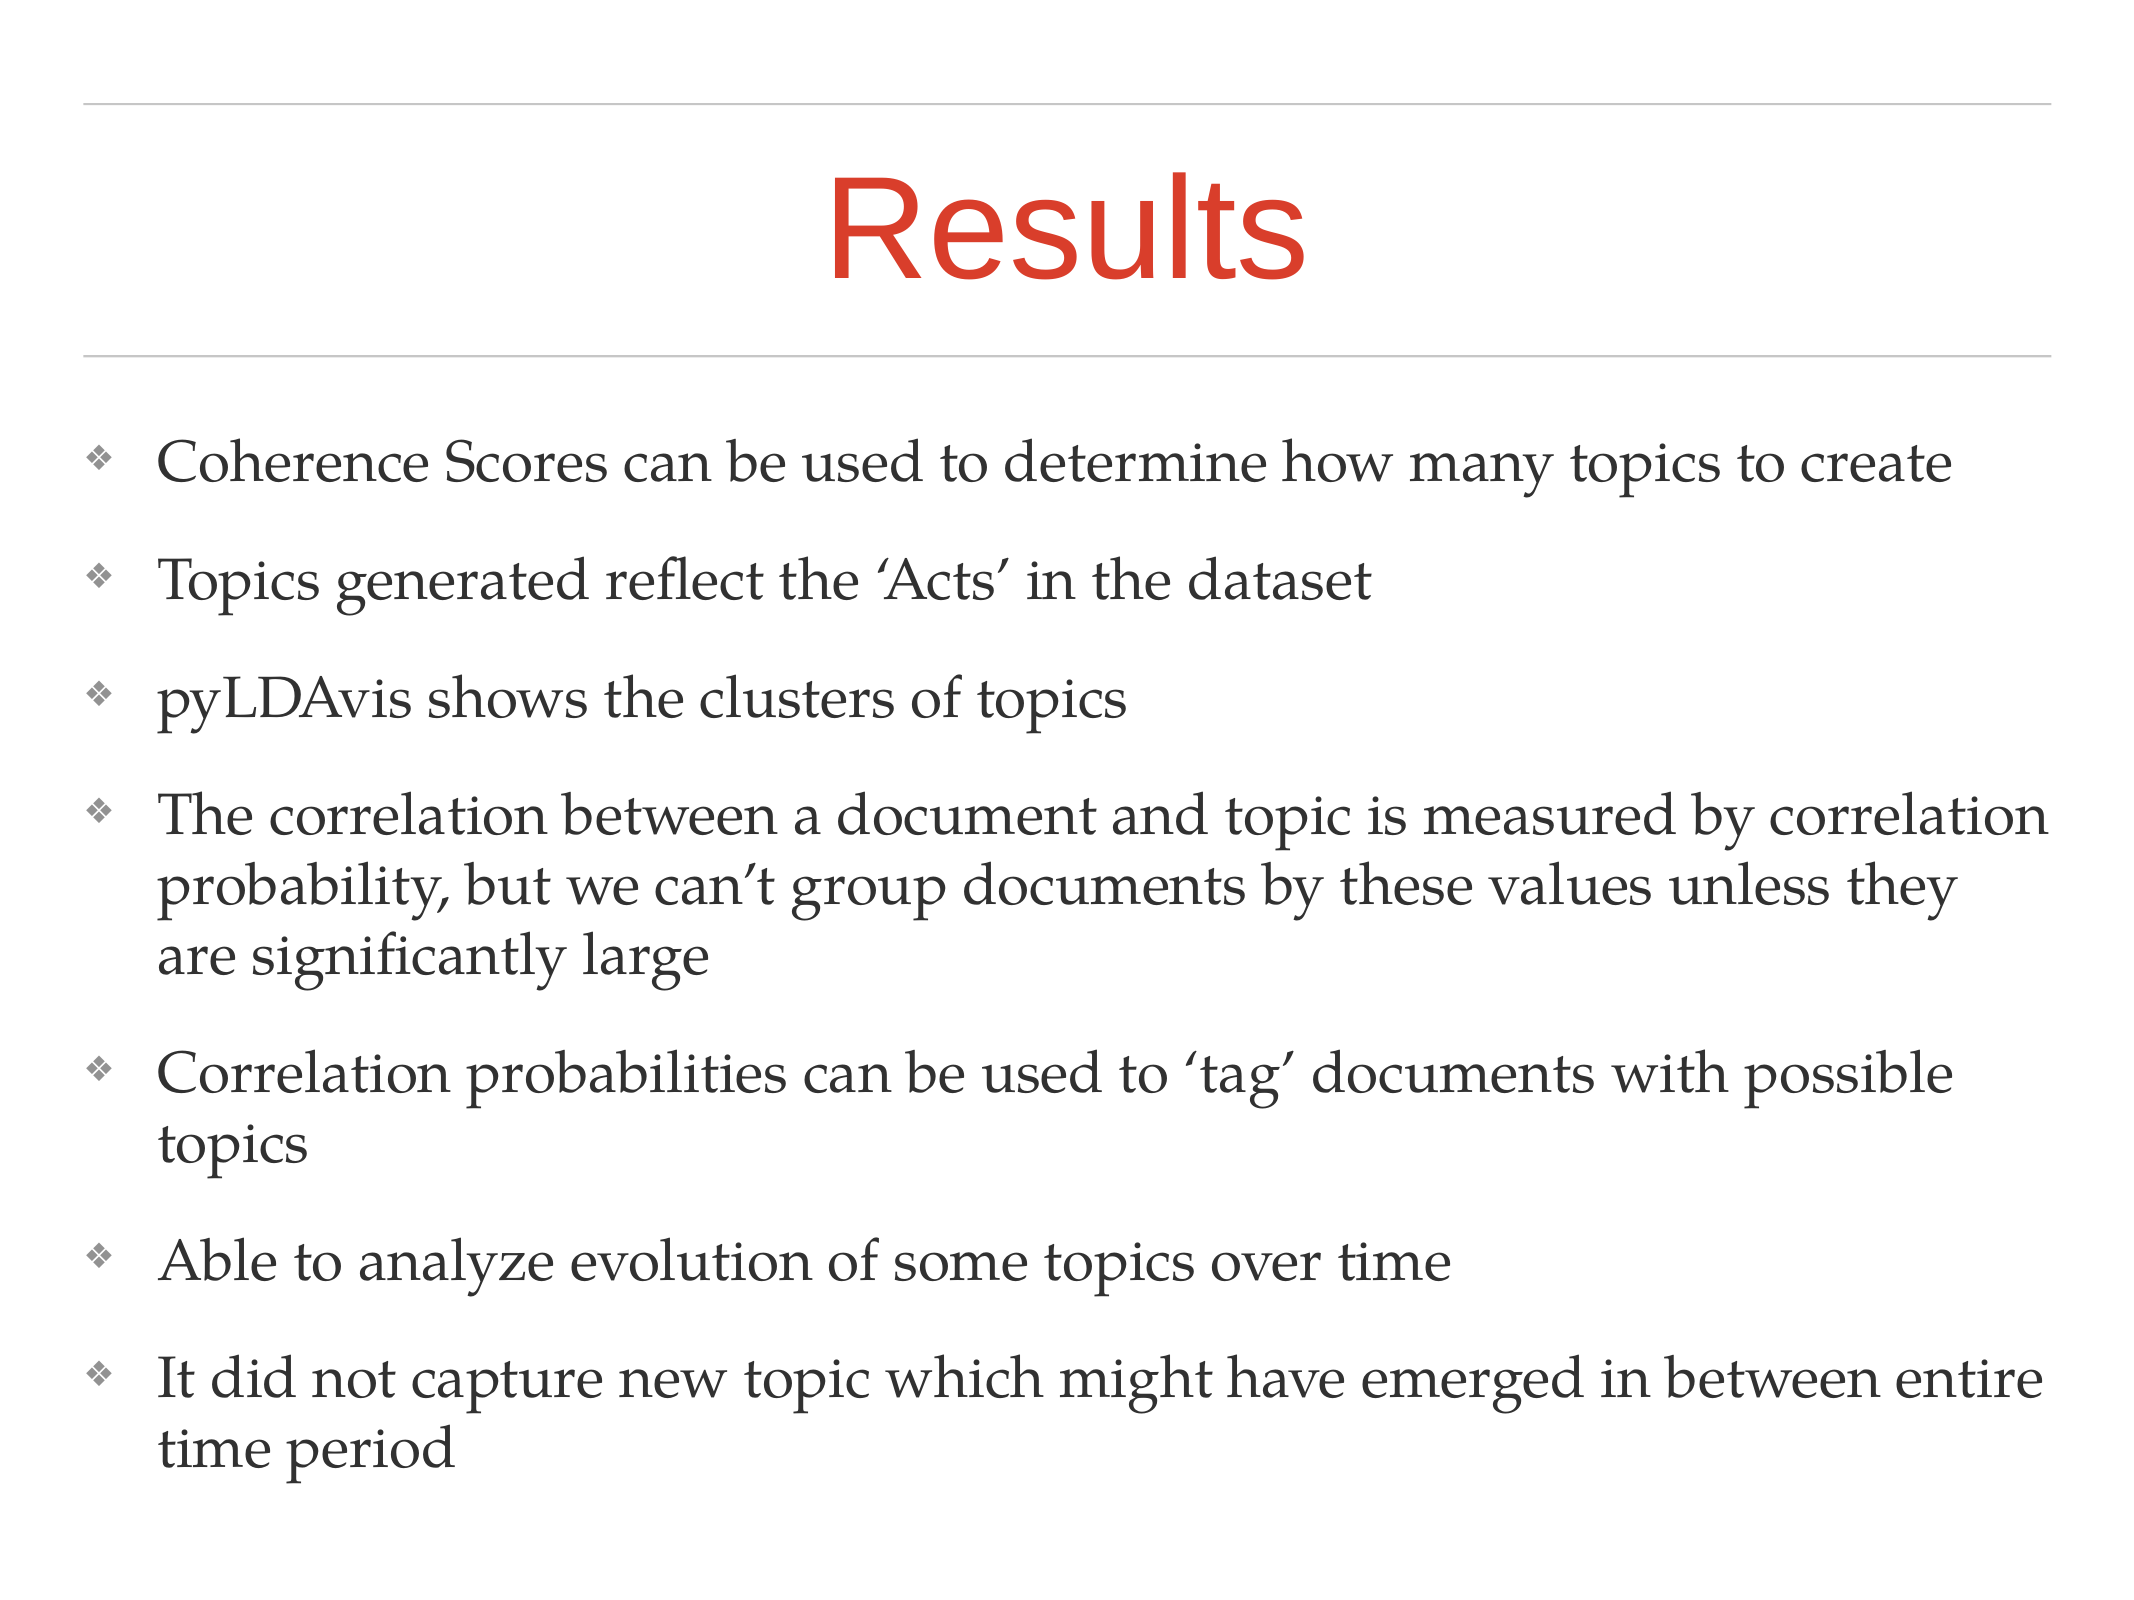

# Results
Coherence Scores can be used to determine how many topics to create
Topics generated reflect the ‘Acts’ in the dataset
pyLDAvis shows the clusters of topics
The correlation between a document and topic is measured by correlation probability, but we can’t group documents by these values unless they are significantly large
Correlation probabilities can be used to ‘tag’ documents with possible topics
Able to analyze evolution of some topics over time
It did not capture new topic which might have emerged in between entire time period